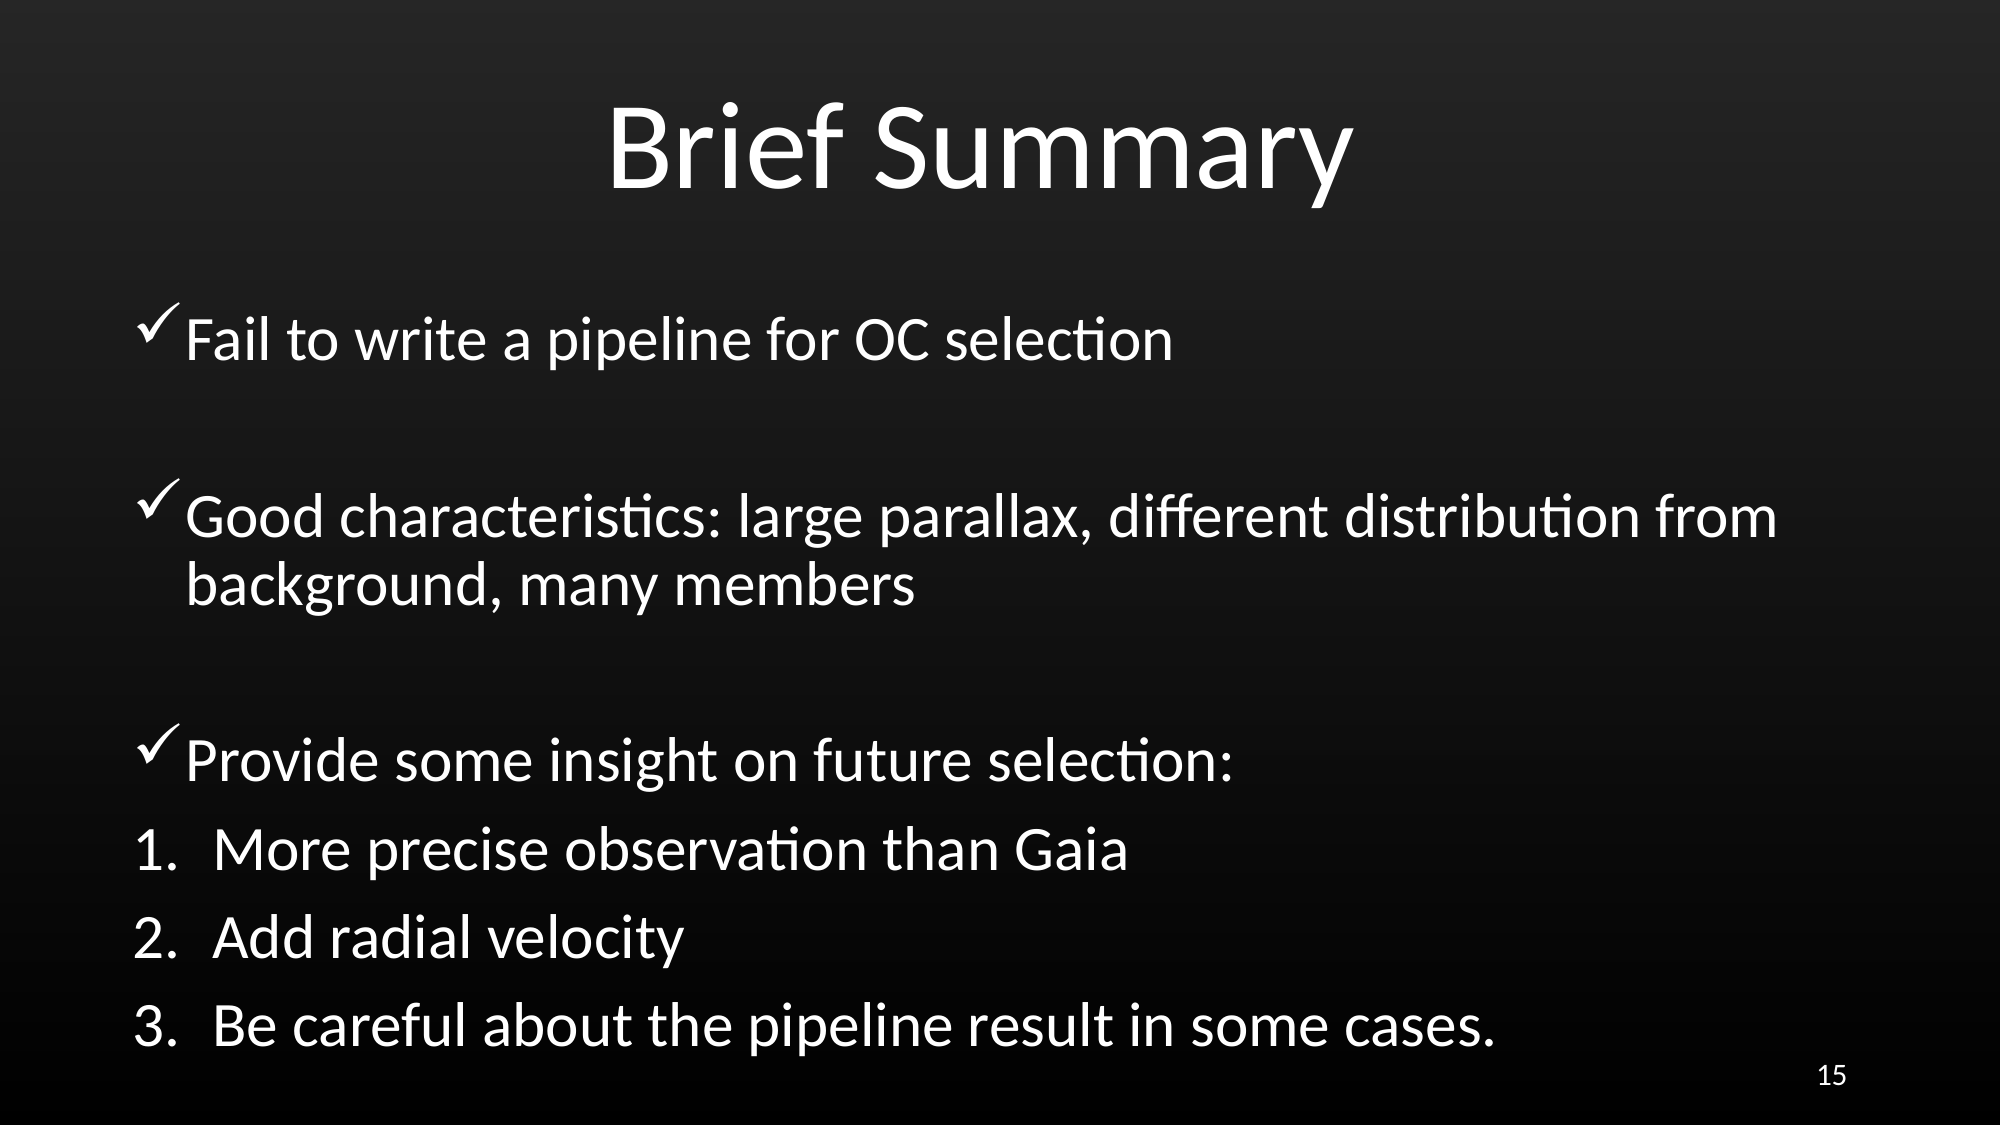

# Brief Summary
Fail to write a pipeline for OC selection

Good characteristics: large parallax, different distribution from background, many members

Provide some insight on future selection:
More precise observation than Gaia
Add radial velocity
Be careful about the pipeline result in some cases.

15